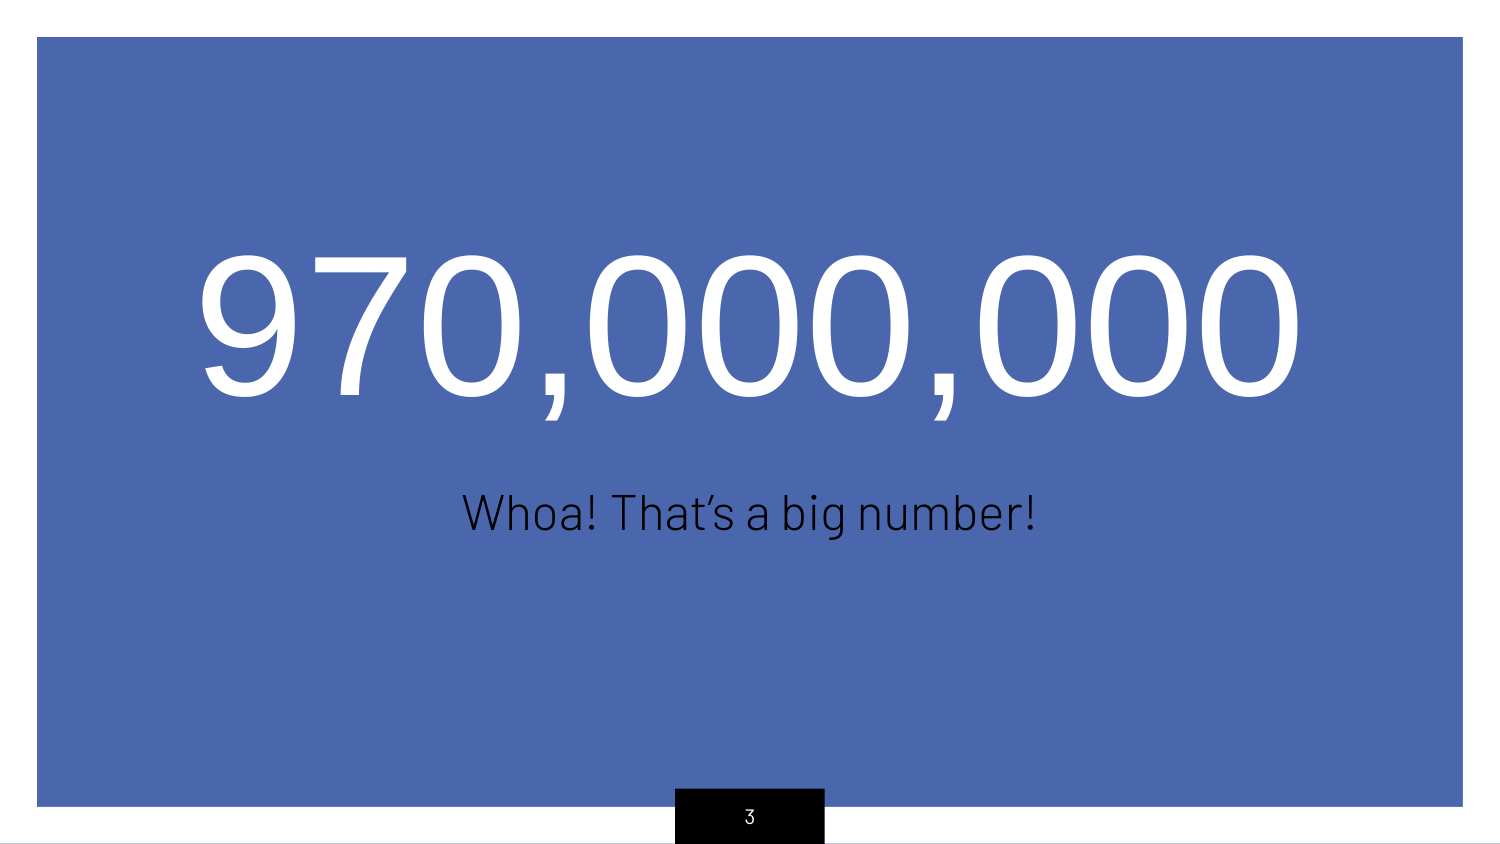

970,000,000
Whoa! That’s a big number!
3